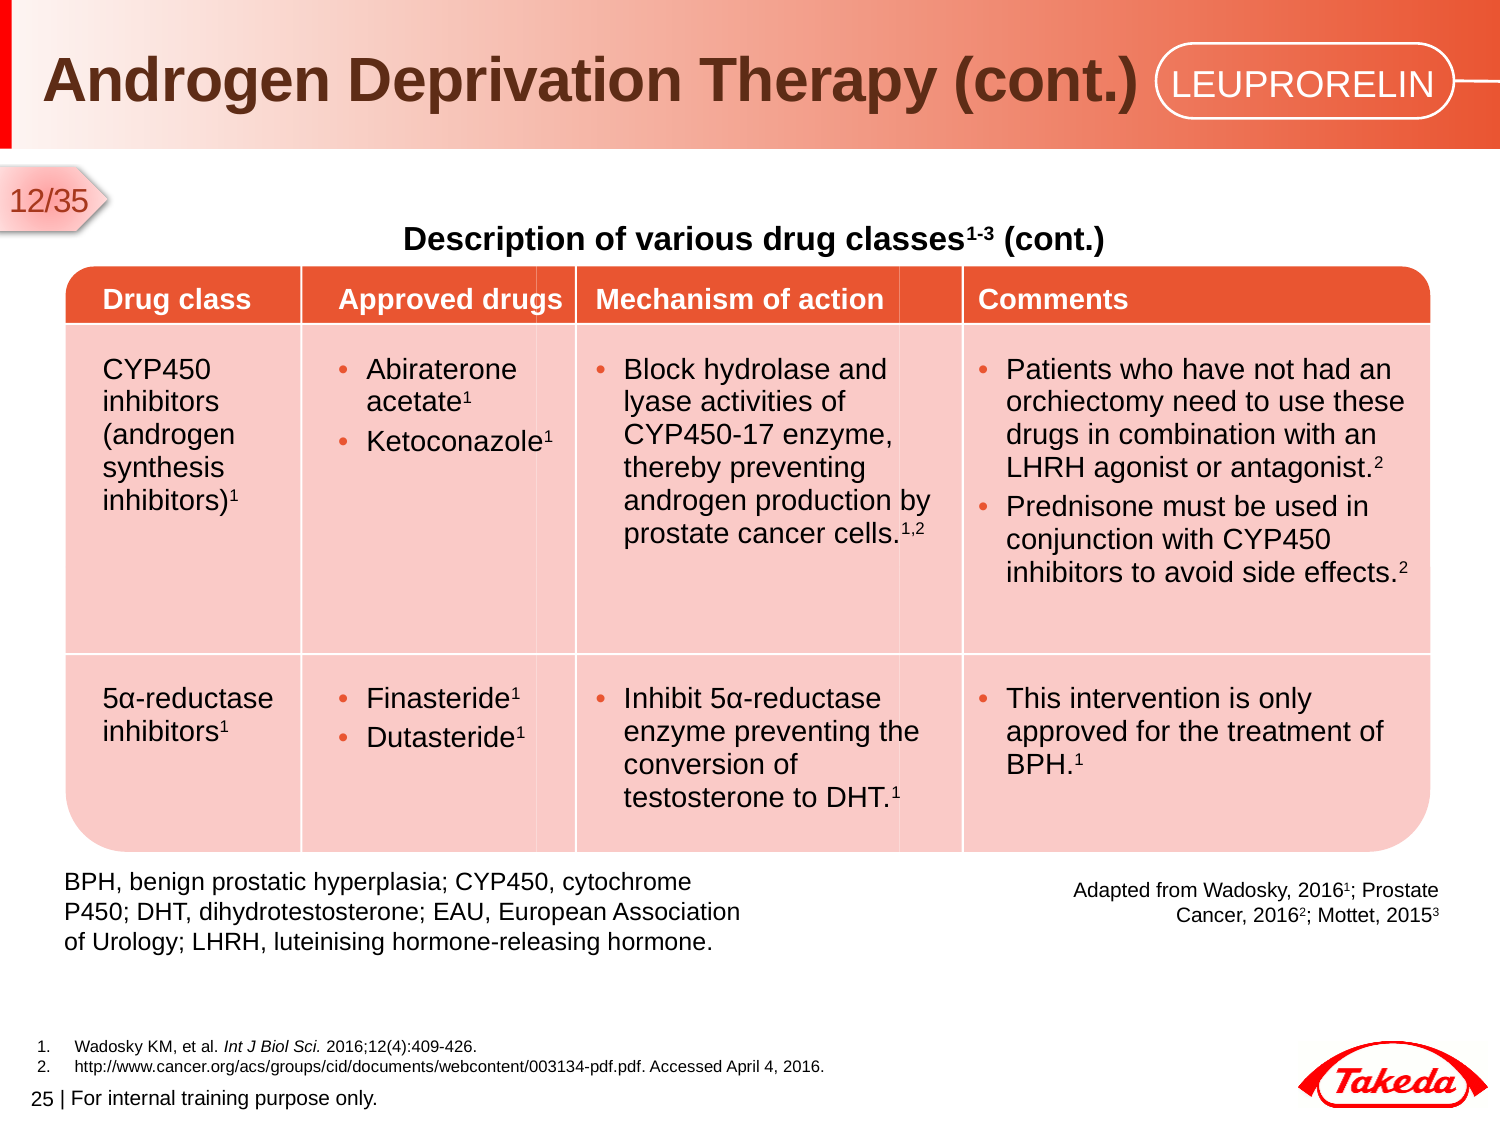

# Androgen Deprivation Therapy (cont.)

12/35
Description of various drug classes1-3 (cont.)

| Drug class | Approved drugs | Mechanism of action | Comments |
| --- | --- | --- | --- |
| CYP450 inhibitors (androgen synthesis inhibitors)1 | Abiraterone acetate1 Ketoconazole1 | Block hydrolase and lyase activities of CYP450-17 enzyme, thereby preventing androgen production by prostate cancer cells.1,2 | Patients who have not had an orchiectomy need to use these drugs in combination with an LHRH agonist or antagonist.2 Prednisone must be used in conjunction with CYP450 inhibitors to avoid side effects.2 |
| 5α-reductase inhibitors1 | Finasteride1 Dutasteride1 | Inhibit 5α-reductase enzyme preventing the conversion of testosterone to DHT.1 | This intervention is only approved for the treatment of BPH.1 |
BPH, benign prostatic hyperplasia; CYP450, cytochrome P450; DHT, dihydrotestosterone; EAU, European Association of Urology; LHRH, luteinising hormone-releasing hormone.
Adapted from Wadosky, 20161; Prostate Cancer, 20162; Mottet, 20153
Wadosky KM, et al. Int J Biol Sci. 2016;12(4):409-426.
http://www.cancer.org/acs/groups/cid/documents/webcontent/003134-pdf.pdf. Accessed April 4, 2016.